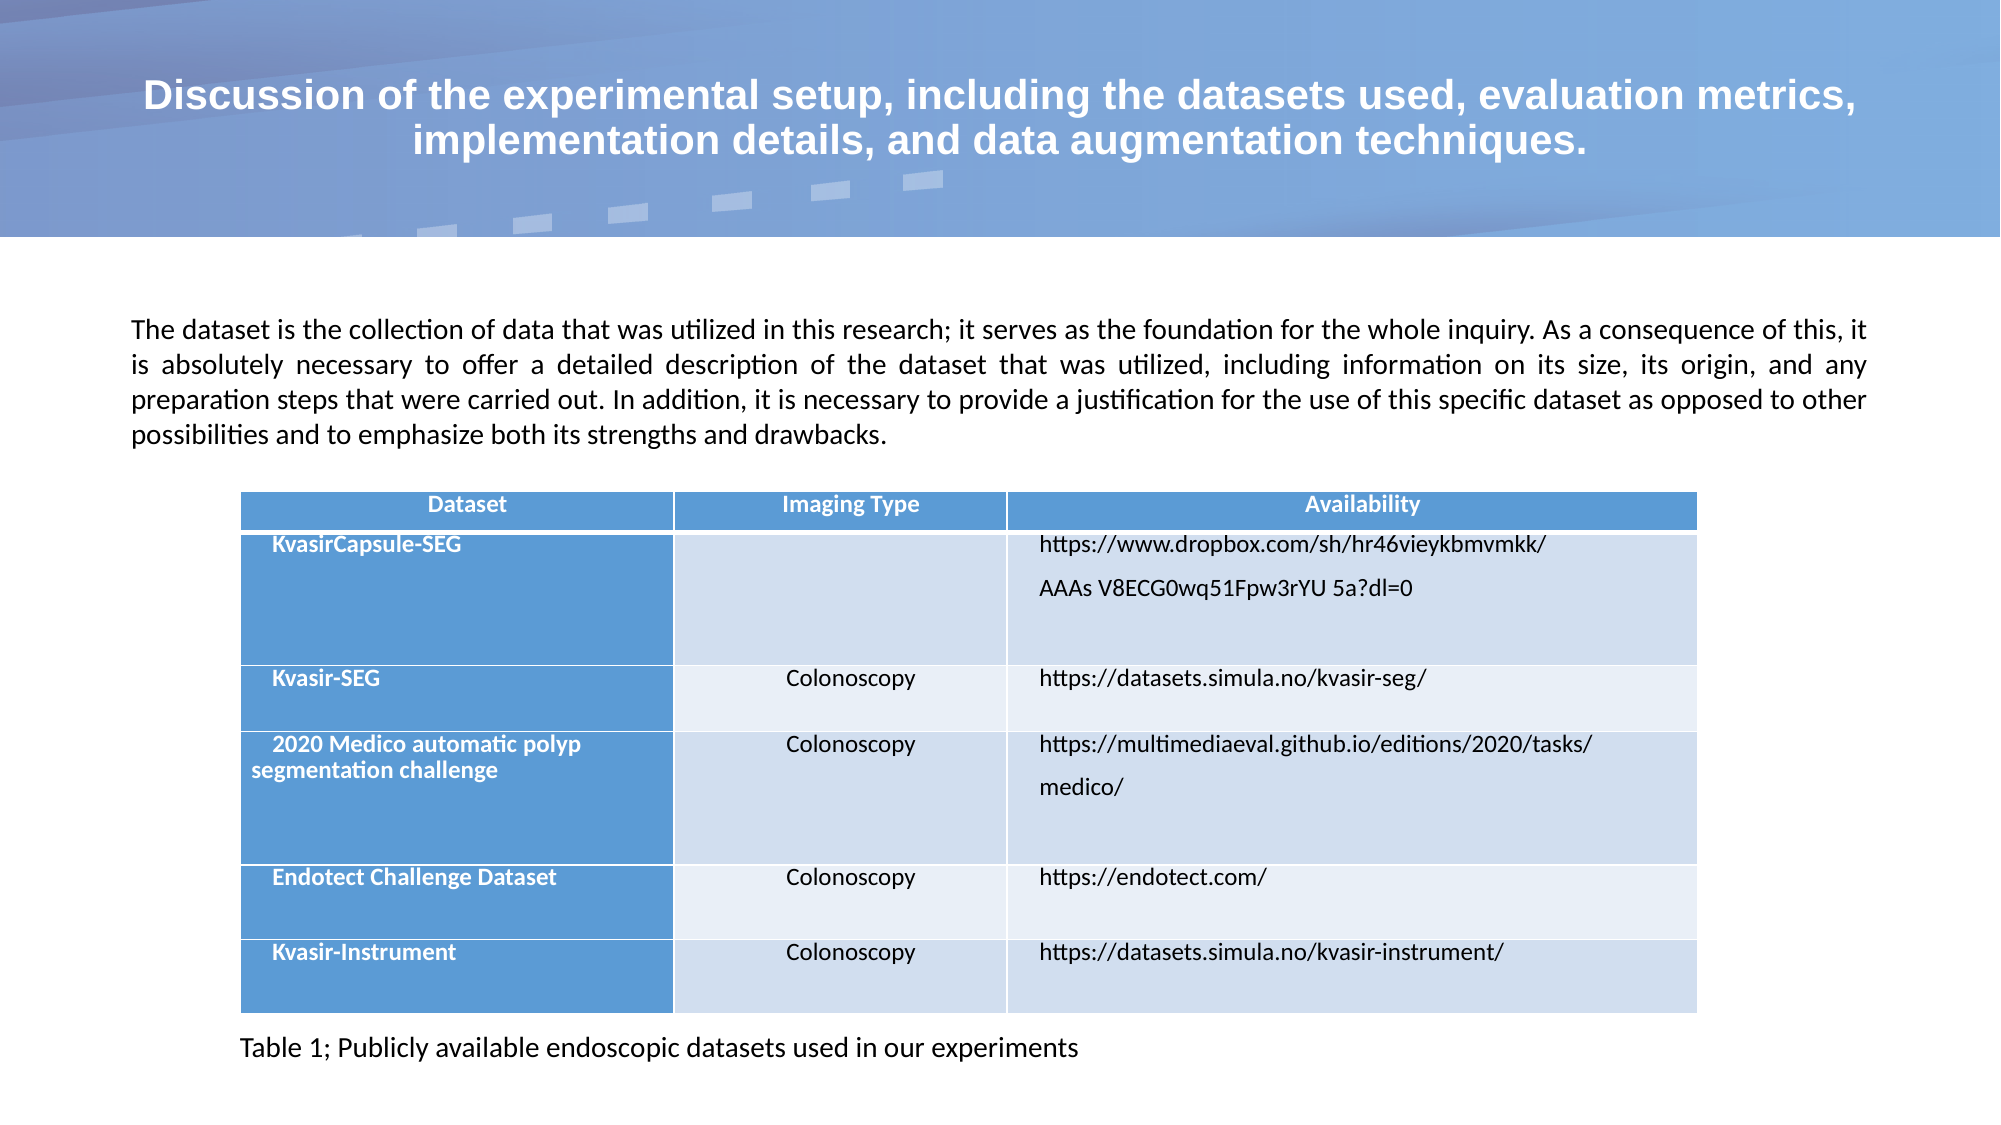

# Discussion of the experimental setup, including the datasets used, evaluation metrics, implementation details, and data augmentation techniques.

The dataset is the collection of data that was utilized in this research; it serves as the foundation for the whole inquiry. As a consequence of this, it is absolutely necessary to offer a detailed description of the dataset that was utilized, including information on its size, its origin, and any preparation steps that were carried out. In addition, it is necessary to provide a justification for the use of this specific dataset as opposed to other possibilities and to emphasize both its strengths and drawbacks.
| Dataset | Imaging Type | Availability |
| --- | --- | --- |
| KvasirCapsule-SEG |  | https://www.dropbox.com/sh/hr46vieykbmvmkk/ AAAs V8ECG0wq51Fpw3rYU 5a?dl=0 |
| Kvasir-SEG | Colonoscopy | https://datasets.simula.no/kvasir-seg/ |
| 2020 Medico automatic polyp segmentation challenge | Colonoscopy | https://multimediaeval.github.io/editions/2020/tasks/ medico/ |
| Endotect Challenge Dataset | Colonoscopy | https://endotect.com/ |
| Kvasir-Instrument | Colonoscopy | https://datasets.simula.no/kvasir-instrument/ |
Table 1; Publicly available endoscopic datasets used in our experiments